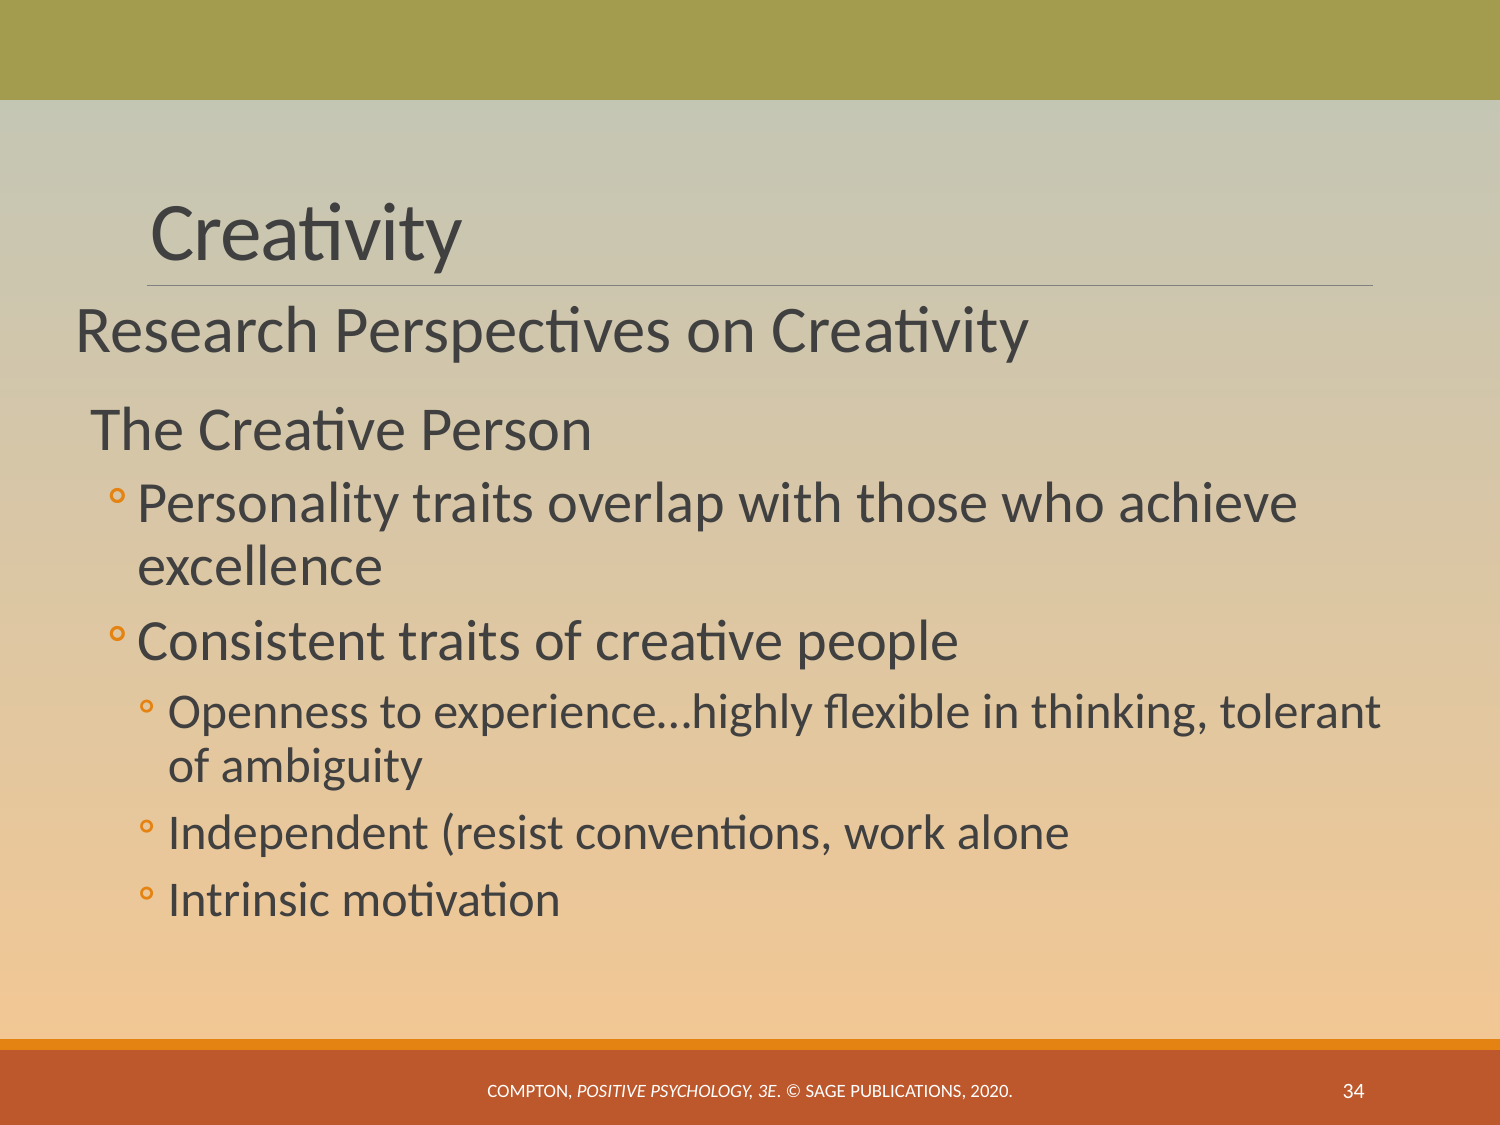

# Creativity
Research Perspectives on Creativity
The Creative Person
Personality traits overlap with those who achieve excellence
Consistent traits of creative people
Openness to experience…highly flexible in thinking, tolerant of ambiguity
Independent (resist conventions, work alone
Intrinsic motivation
Compton, Positive Psychology, 3e. © SAGE Publications, 2020.
34